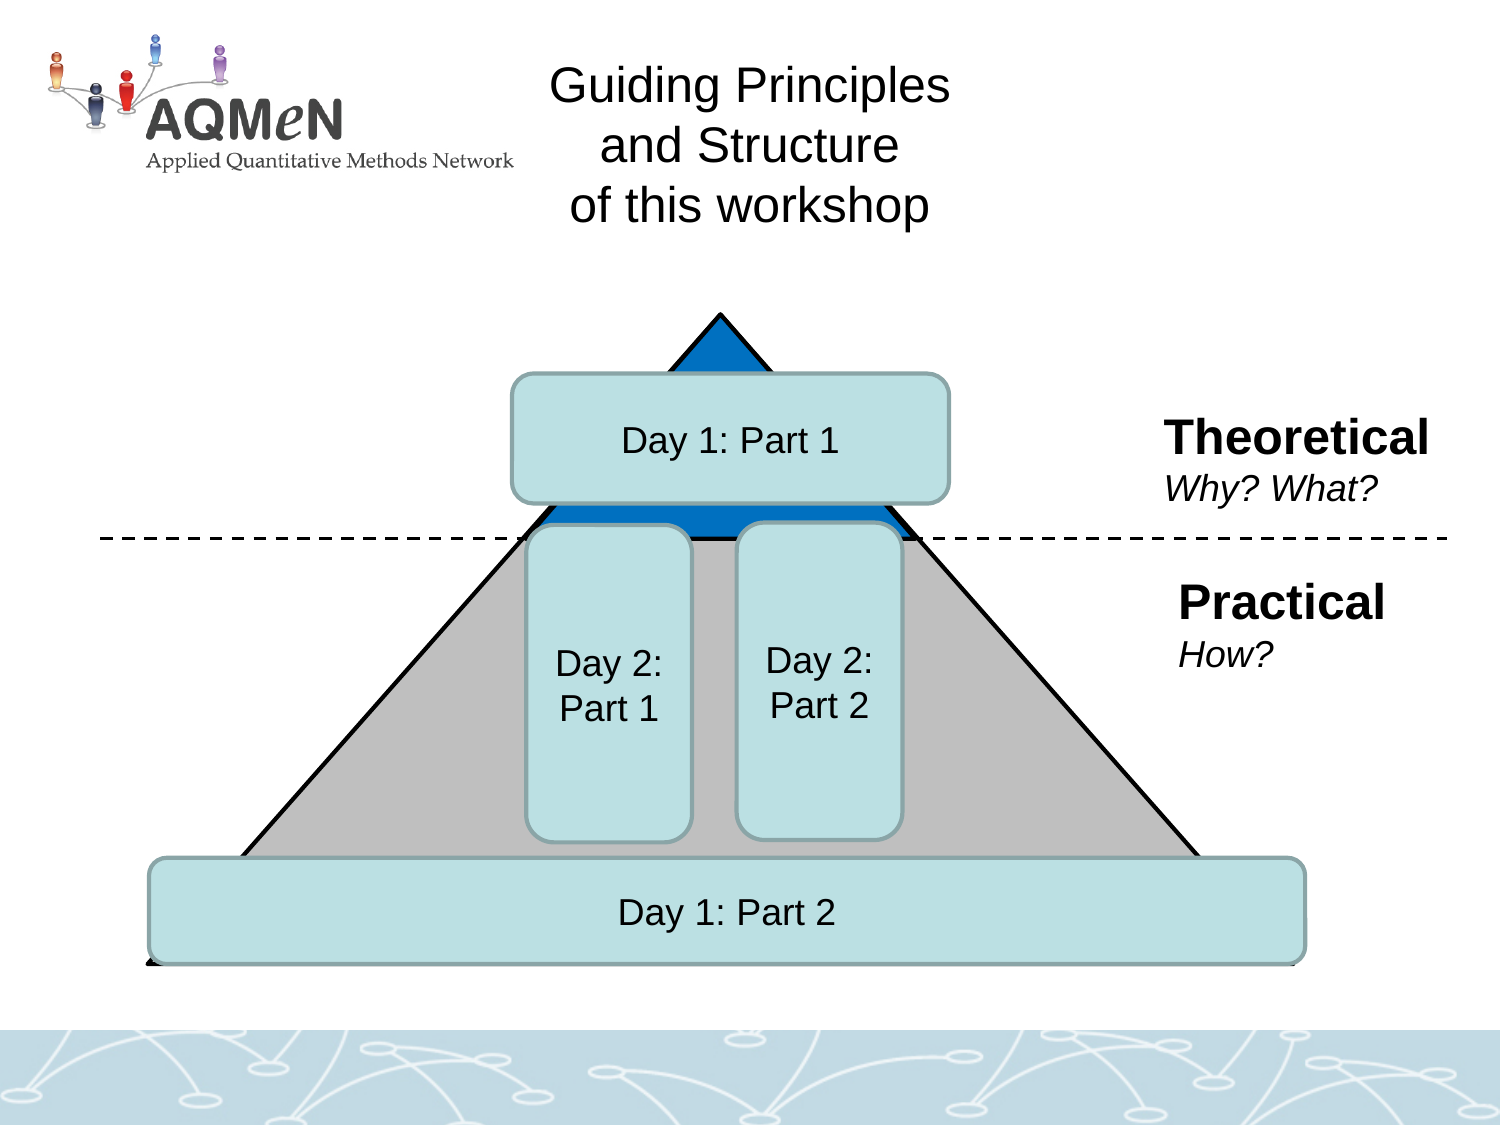

# Guiding Principles and Structure of this workshop

Day 1: Part 1
Theoretical
Why? What?
Day 2: Part 2
Day 2: Part 1
Practical
How?
Day 1: Part 2